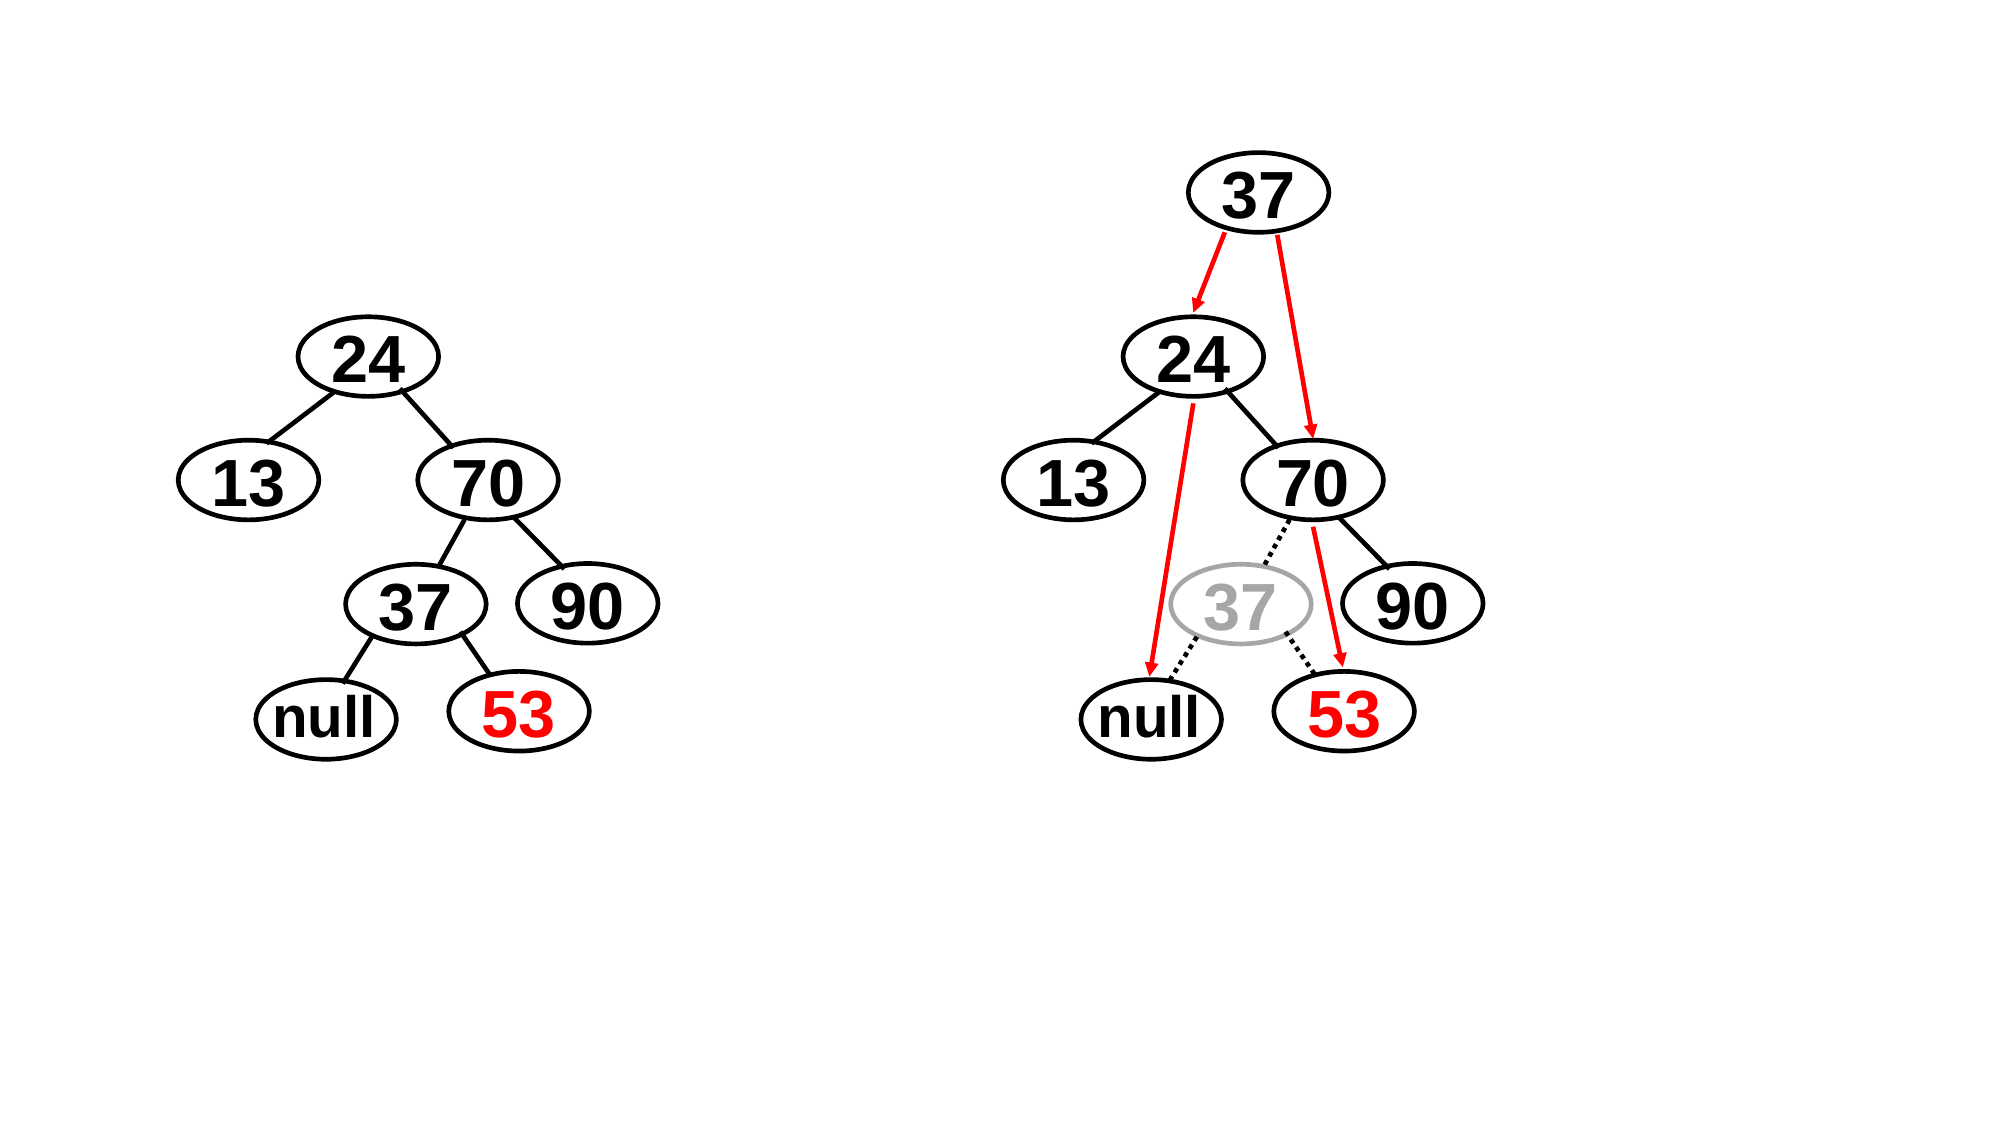

37

24
24

13
70
13
70

90
90
37
37

53
53
null
null